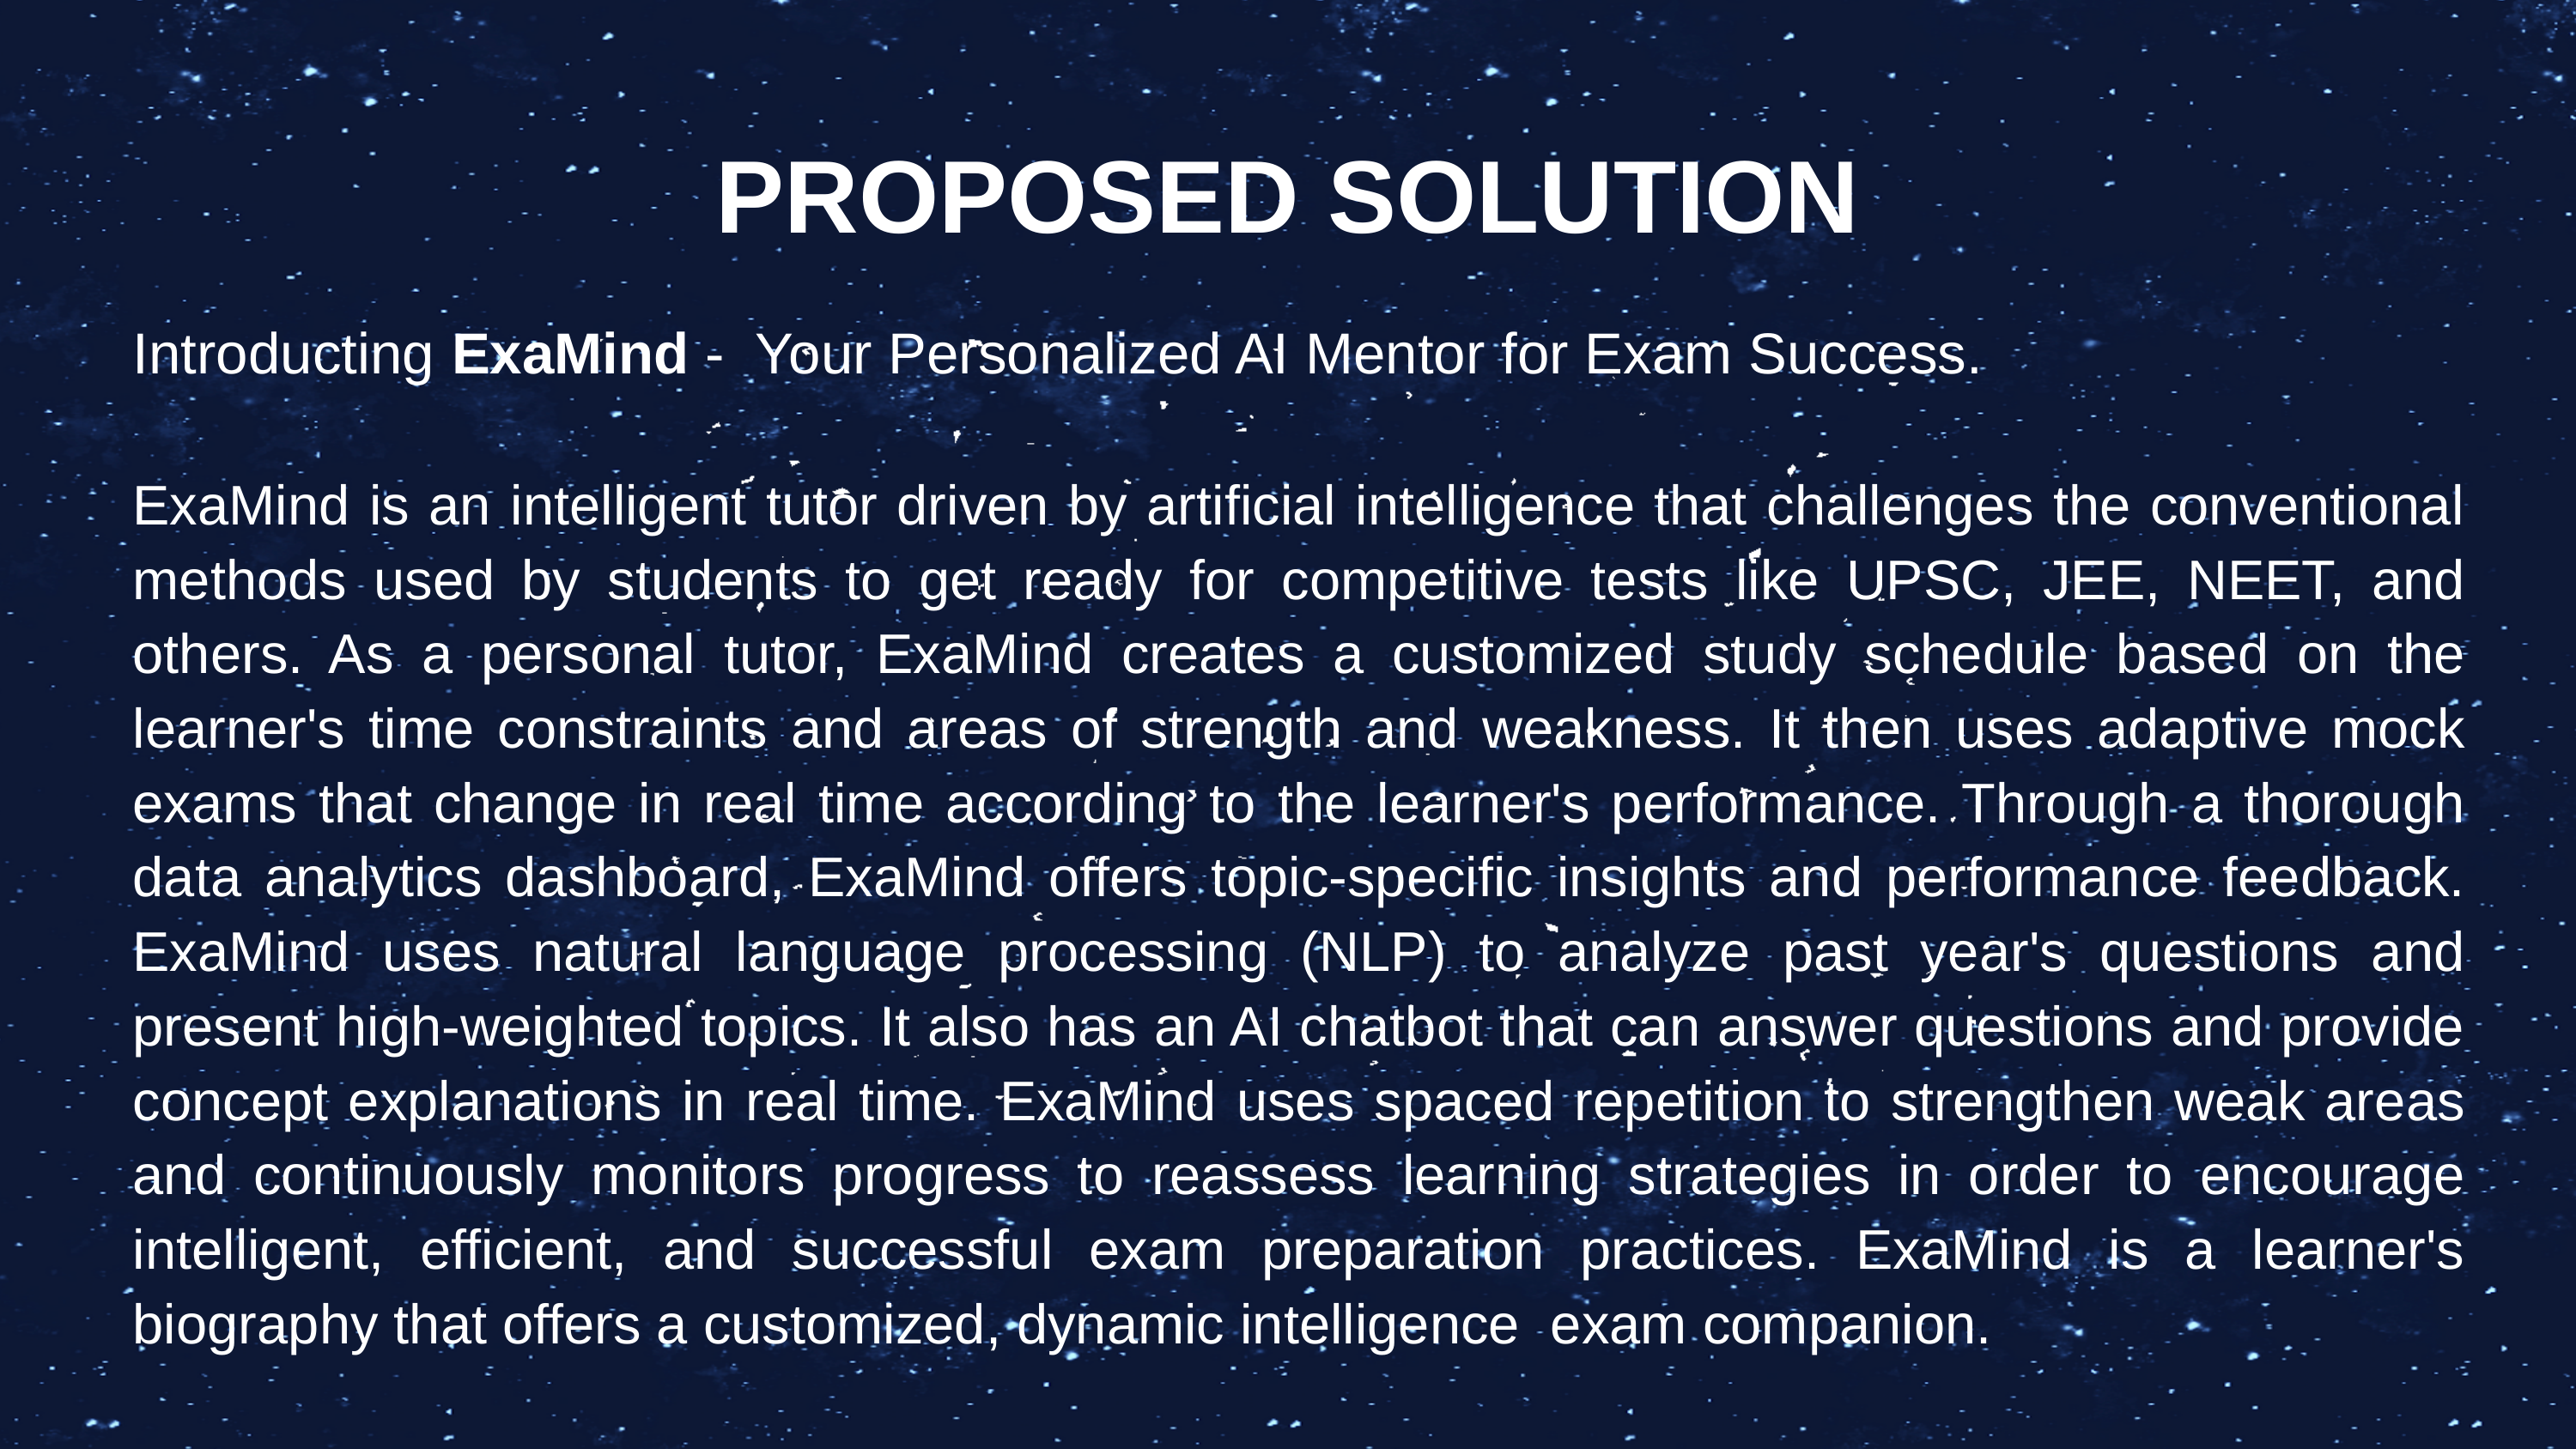

PROPOSED SOLUTION
Introducting ExaMind -  Your Personalized AI Mentor for Exam Success.

ExaMind is an intelligent tutor driven by artificial intelligence that challenges the conventional methods used by students to get ready for competitive tests like UPSC, JEE, NEET, and others. As a personal tutor, ExaMind creates a customized study schedule based on the learner's time constraints and areas of strength and weakness. It then uses adaptive mock exams that change in real time according to the learner's performance. Through a thorough data analytics dashboard, ExaMind offers topic-specific insights and performance feedback. ExaMind uses natural language processing (NLP) to analyze past year's questions and present high-weighted topics. It also has an AI chatbot that can answer questions and provide concept explanations in real time. ExaMind uses spaced repetition to strengthen weak areas and continuously monitors progress to reassess learning strategies in order to encourage intelligent, efficient, and successful exam preparation practices. ExaMind is a learner's biography that offers a customized, dynamic intelligence  exam companion.